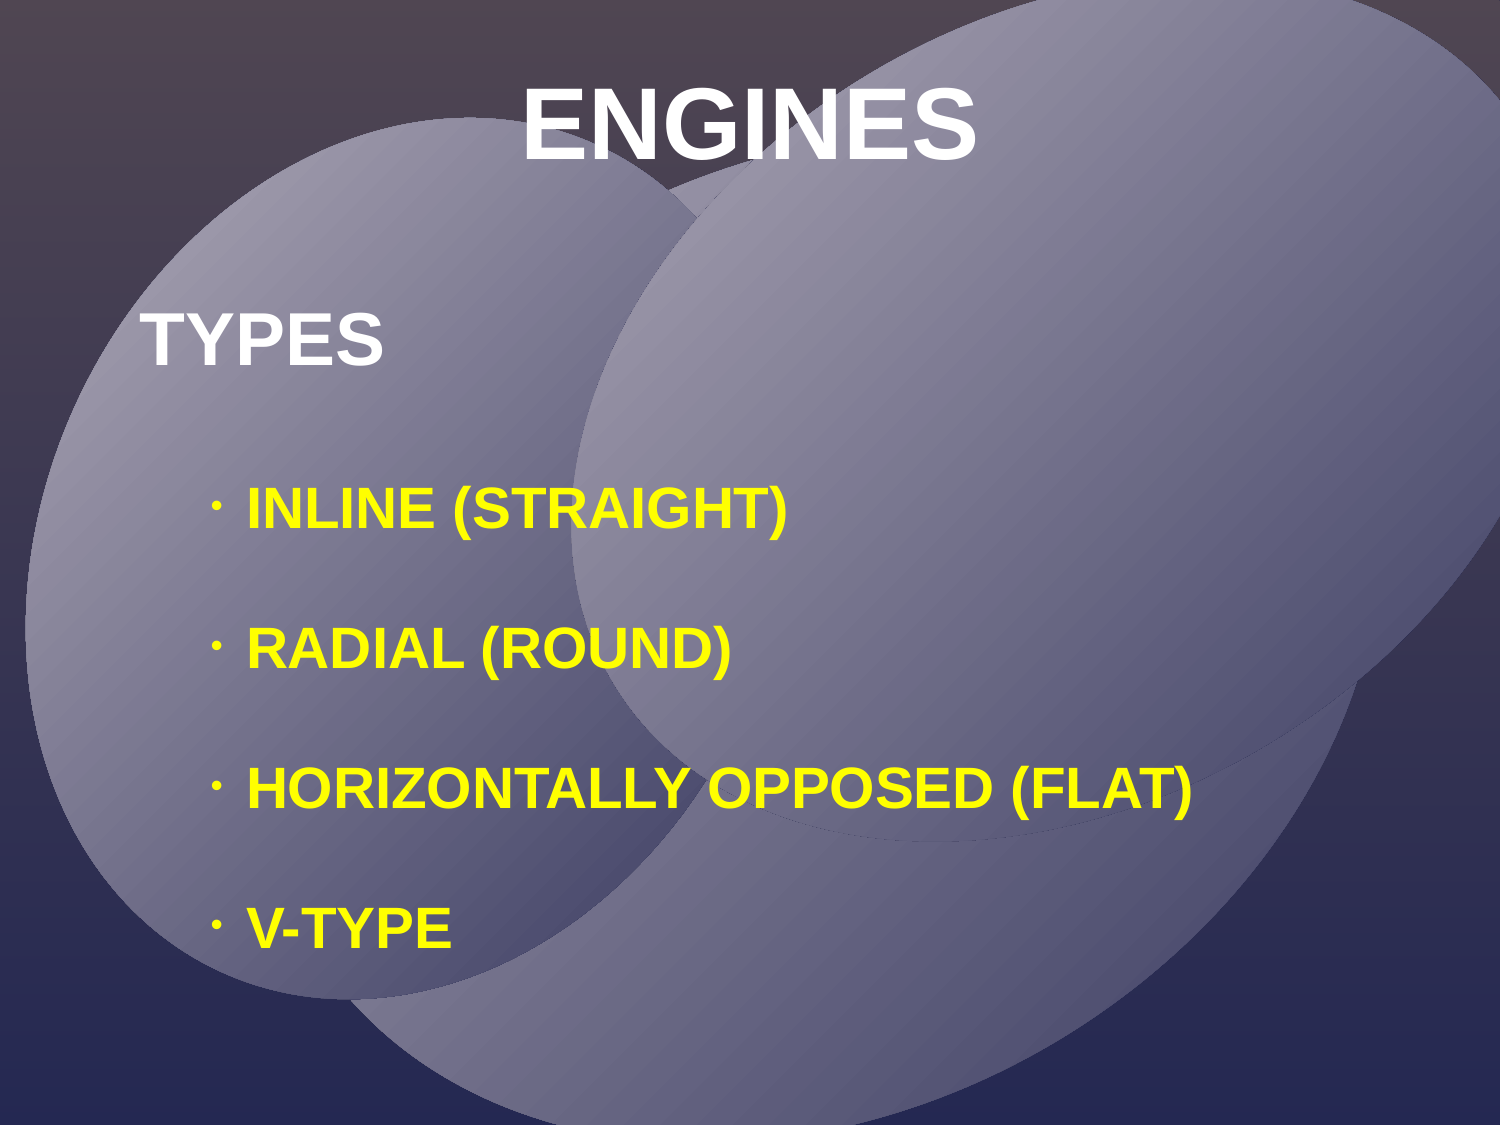

ENGINES
TYPES

INLINE (STRAIGHT)

RADIAL (ROUND)

HORIZONTALLY OPPOSED (FLAT)

V-TYPE